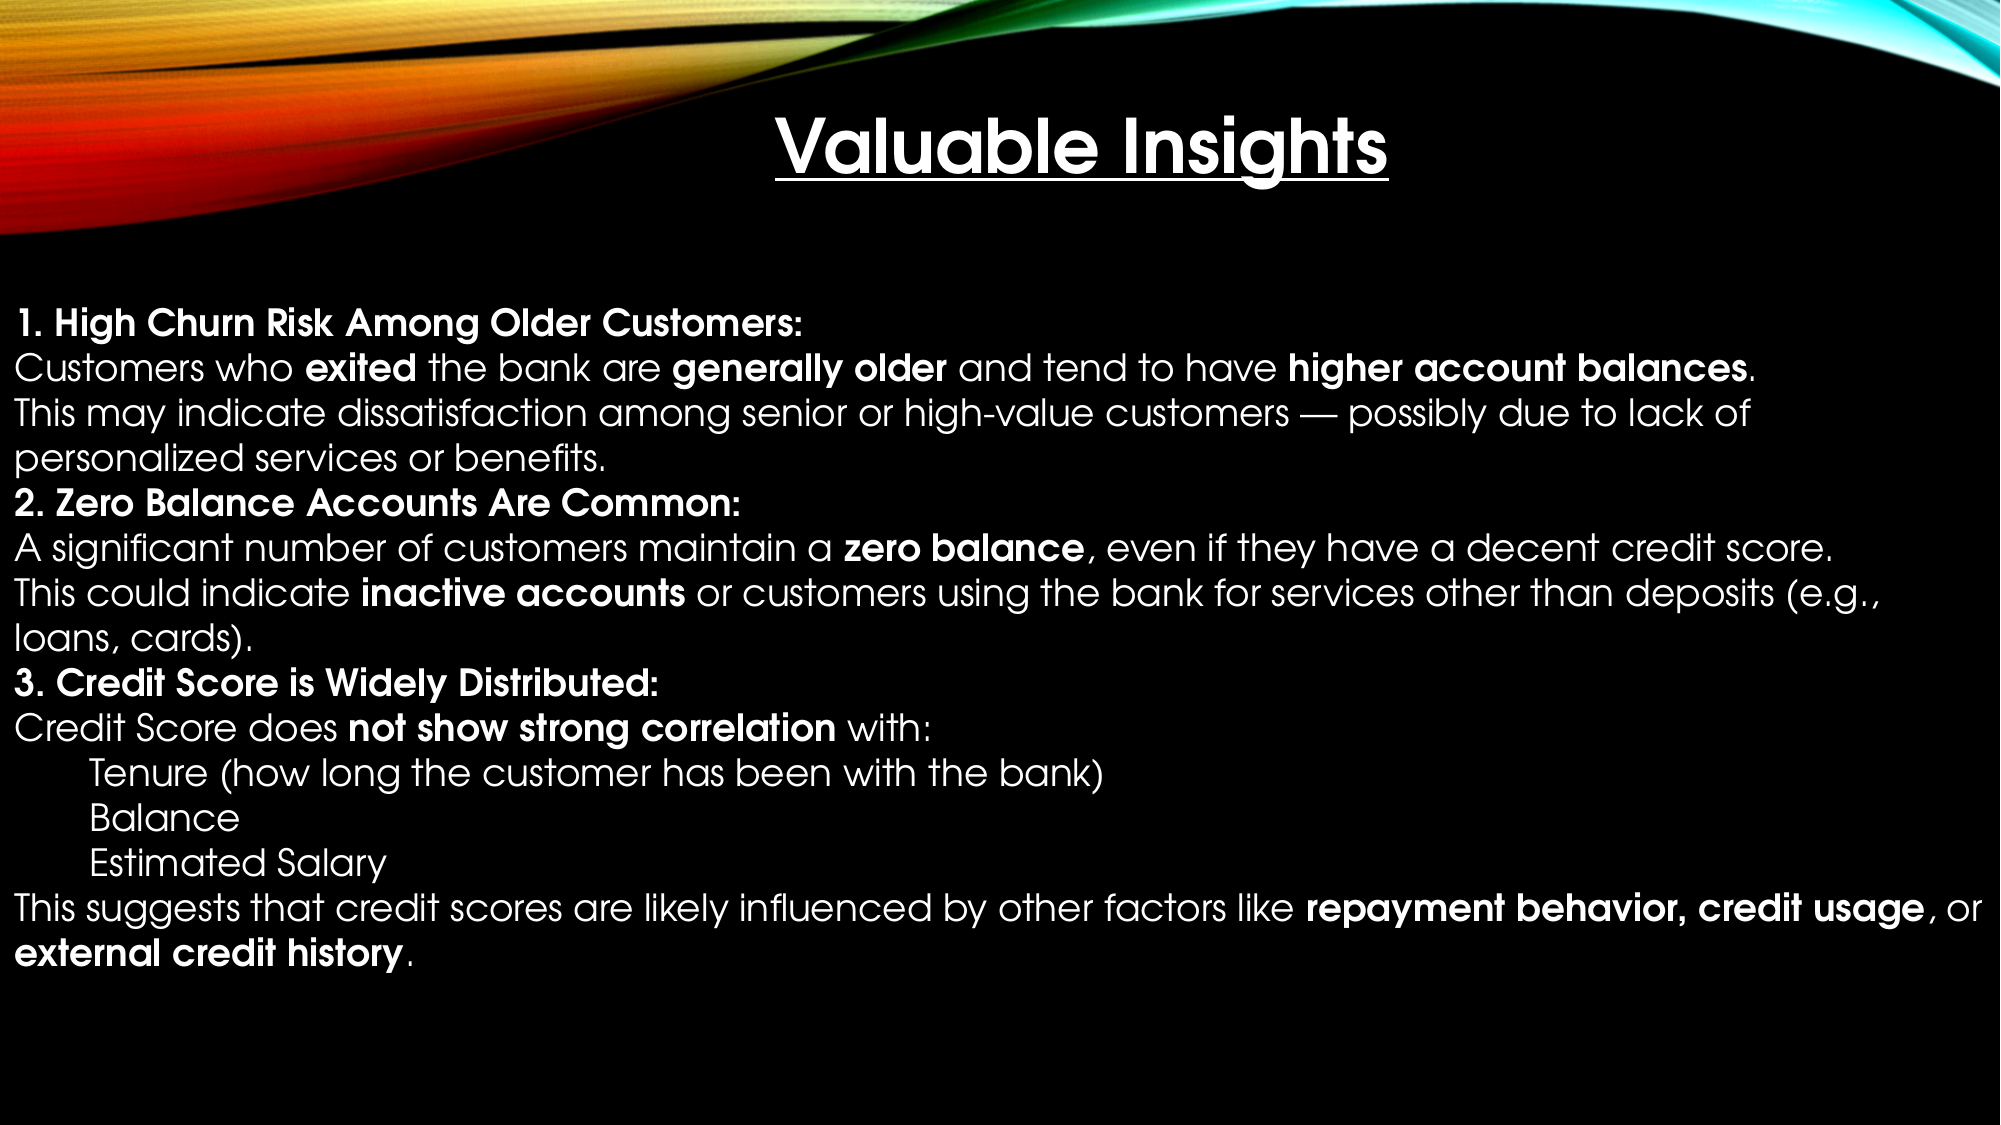

Valuable Insights
1. High Churn Risk Among Older Customers:
Customers who exited the bank are generally older and tend to have higher account balances.
This may indicate dissatisfaction among senior or high-value customers — possibly due to lack of personalized services or benefits.
2. Zero Balance Accounts Are Common:
A significant number of customers maintain a zero balance, even if they have a decent credit score.
This could indicate inactive accounts or customers using the bank for services other than deposits (e.g., loans, cards).
3. Credit Score is Widely Distributed:
Credit Score does not show strong correlation with:
Tenure (how long the customer has been with the bank)
Balance
Estimated Salary
This suggests that credit scores are likely influenced by other factors like repayment behavior, credit usage, or external credit history.